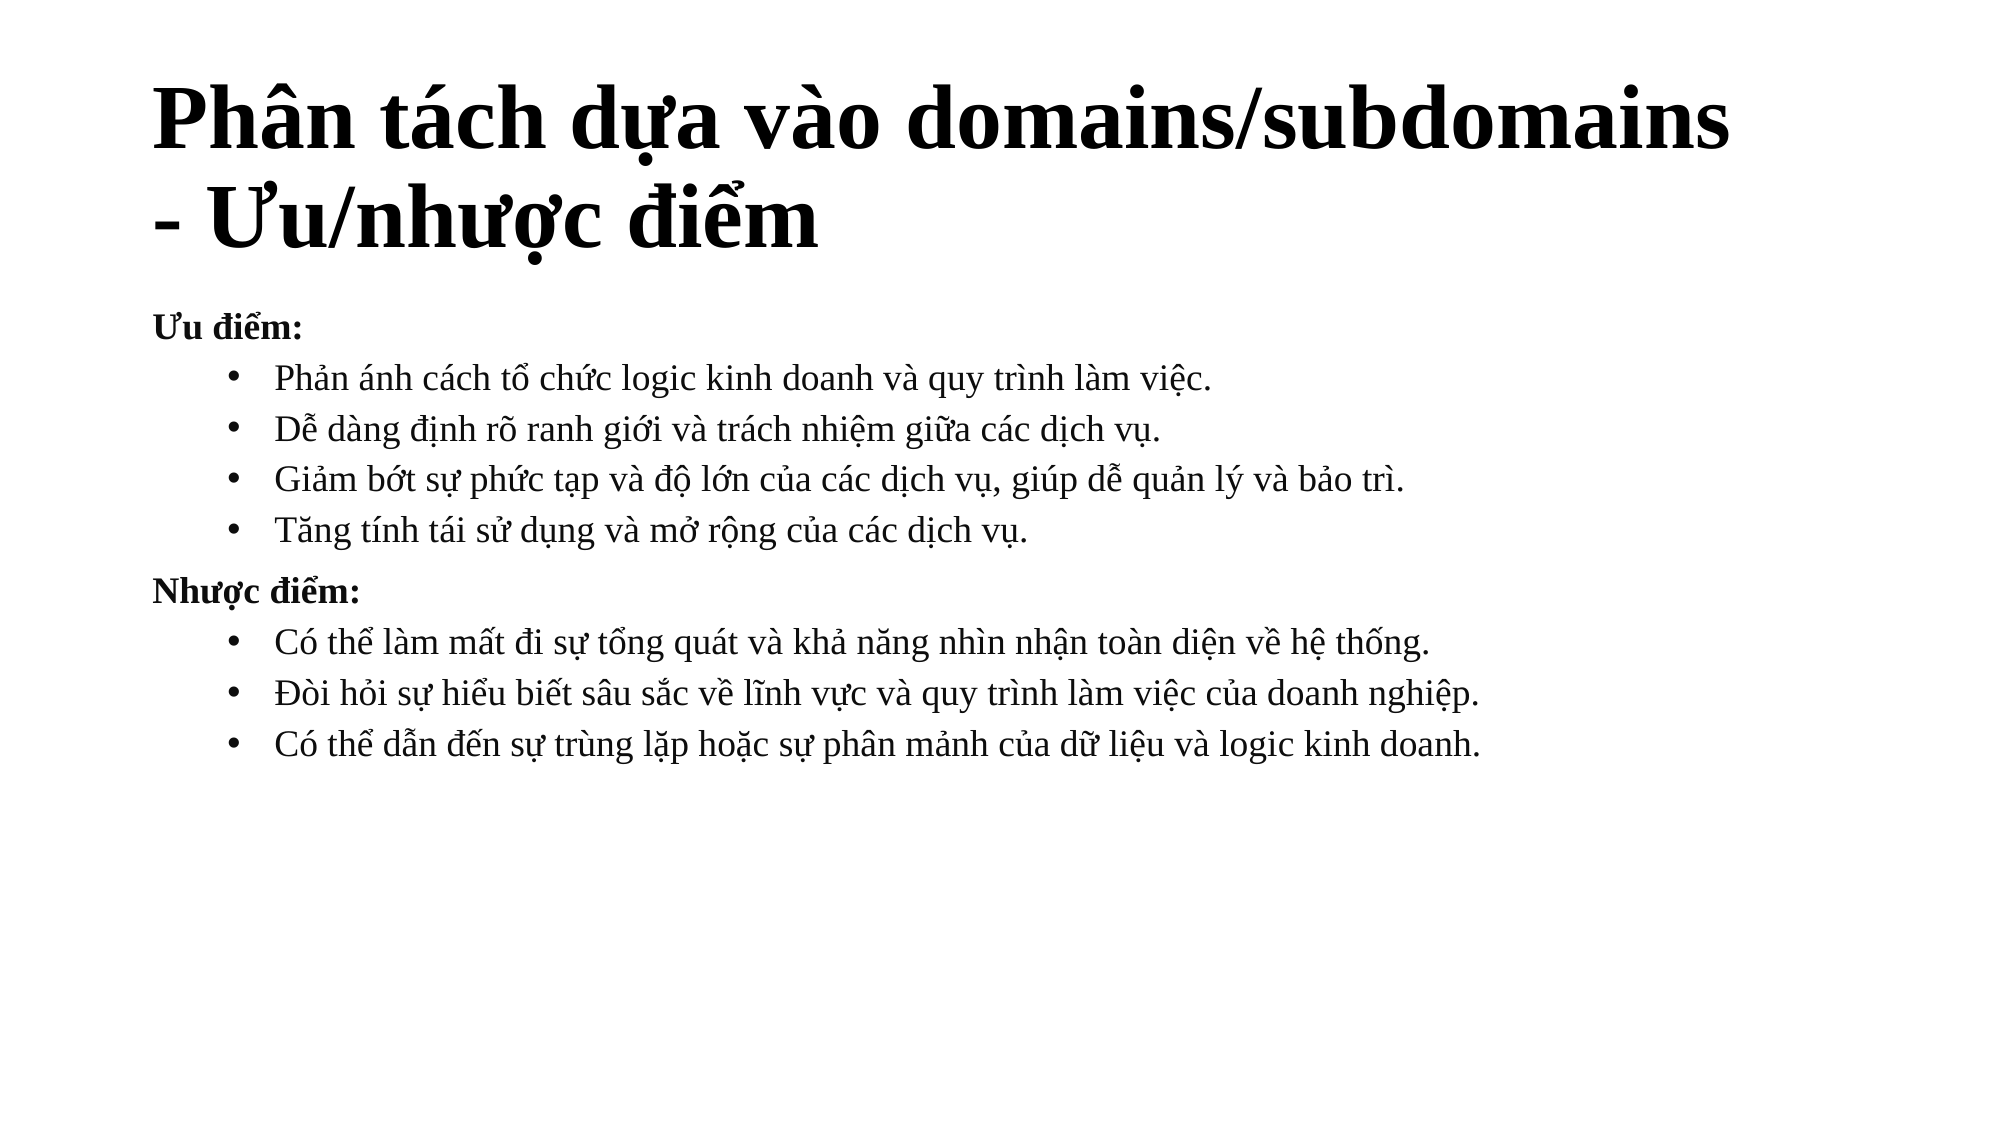

# Phân tách dựa vào domains/subdomains - Ưu/nhược điểm
Ưu điểm:
Phản ánh cách tổ chức logic kinh doanh và quy trình làm việc.
Dễ dàng định rõ ranh giới và trách nhiệm giữa các dịch vụ.
Giảm bớt sự phức tạp và độ lớn của các dịch vụ, giúp dễ quản lý và bảo trì.
Tăng tính tái sử dụng và mở rộng của các dịch vụ.
Nhược điểm:
Có thể làm mất đi sự tổng quát và khả năng nhìn nhận toàn diện về hệ thống.
Đòi hỏi sự hiểu biết sâu sắc về lĩnh vực và quy trình làm việc của doanh nghiệp.
Có thể dẫn đến sự trùng lặp hoặc sự phân mảnh của dữ liệu và logic kinh doanh.